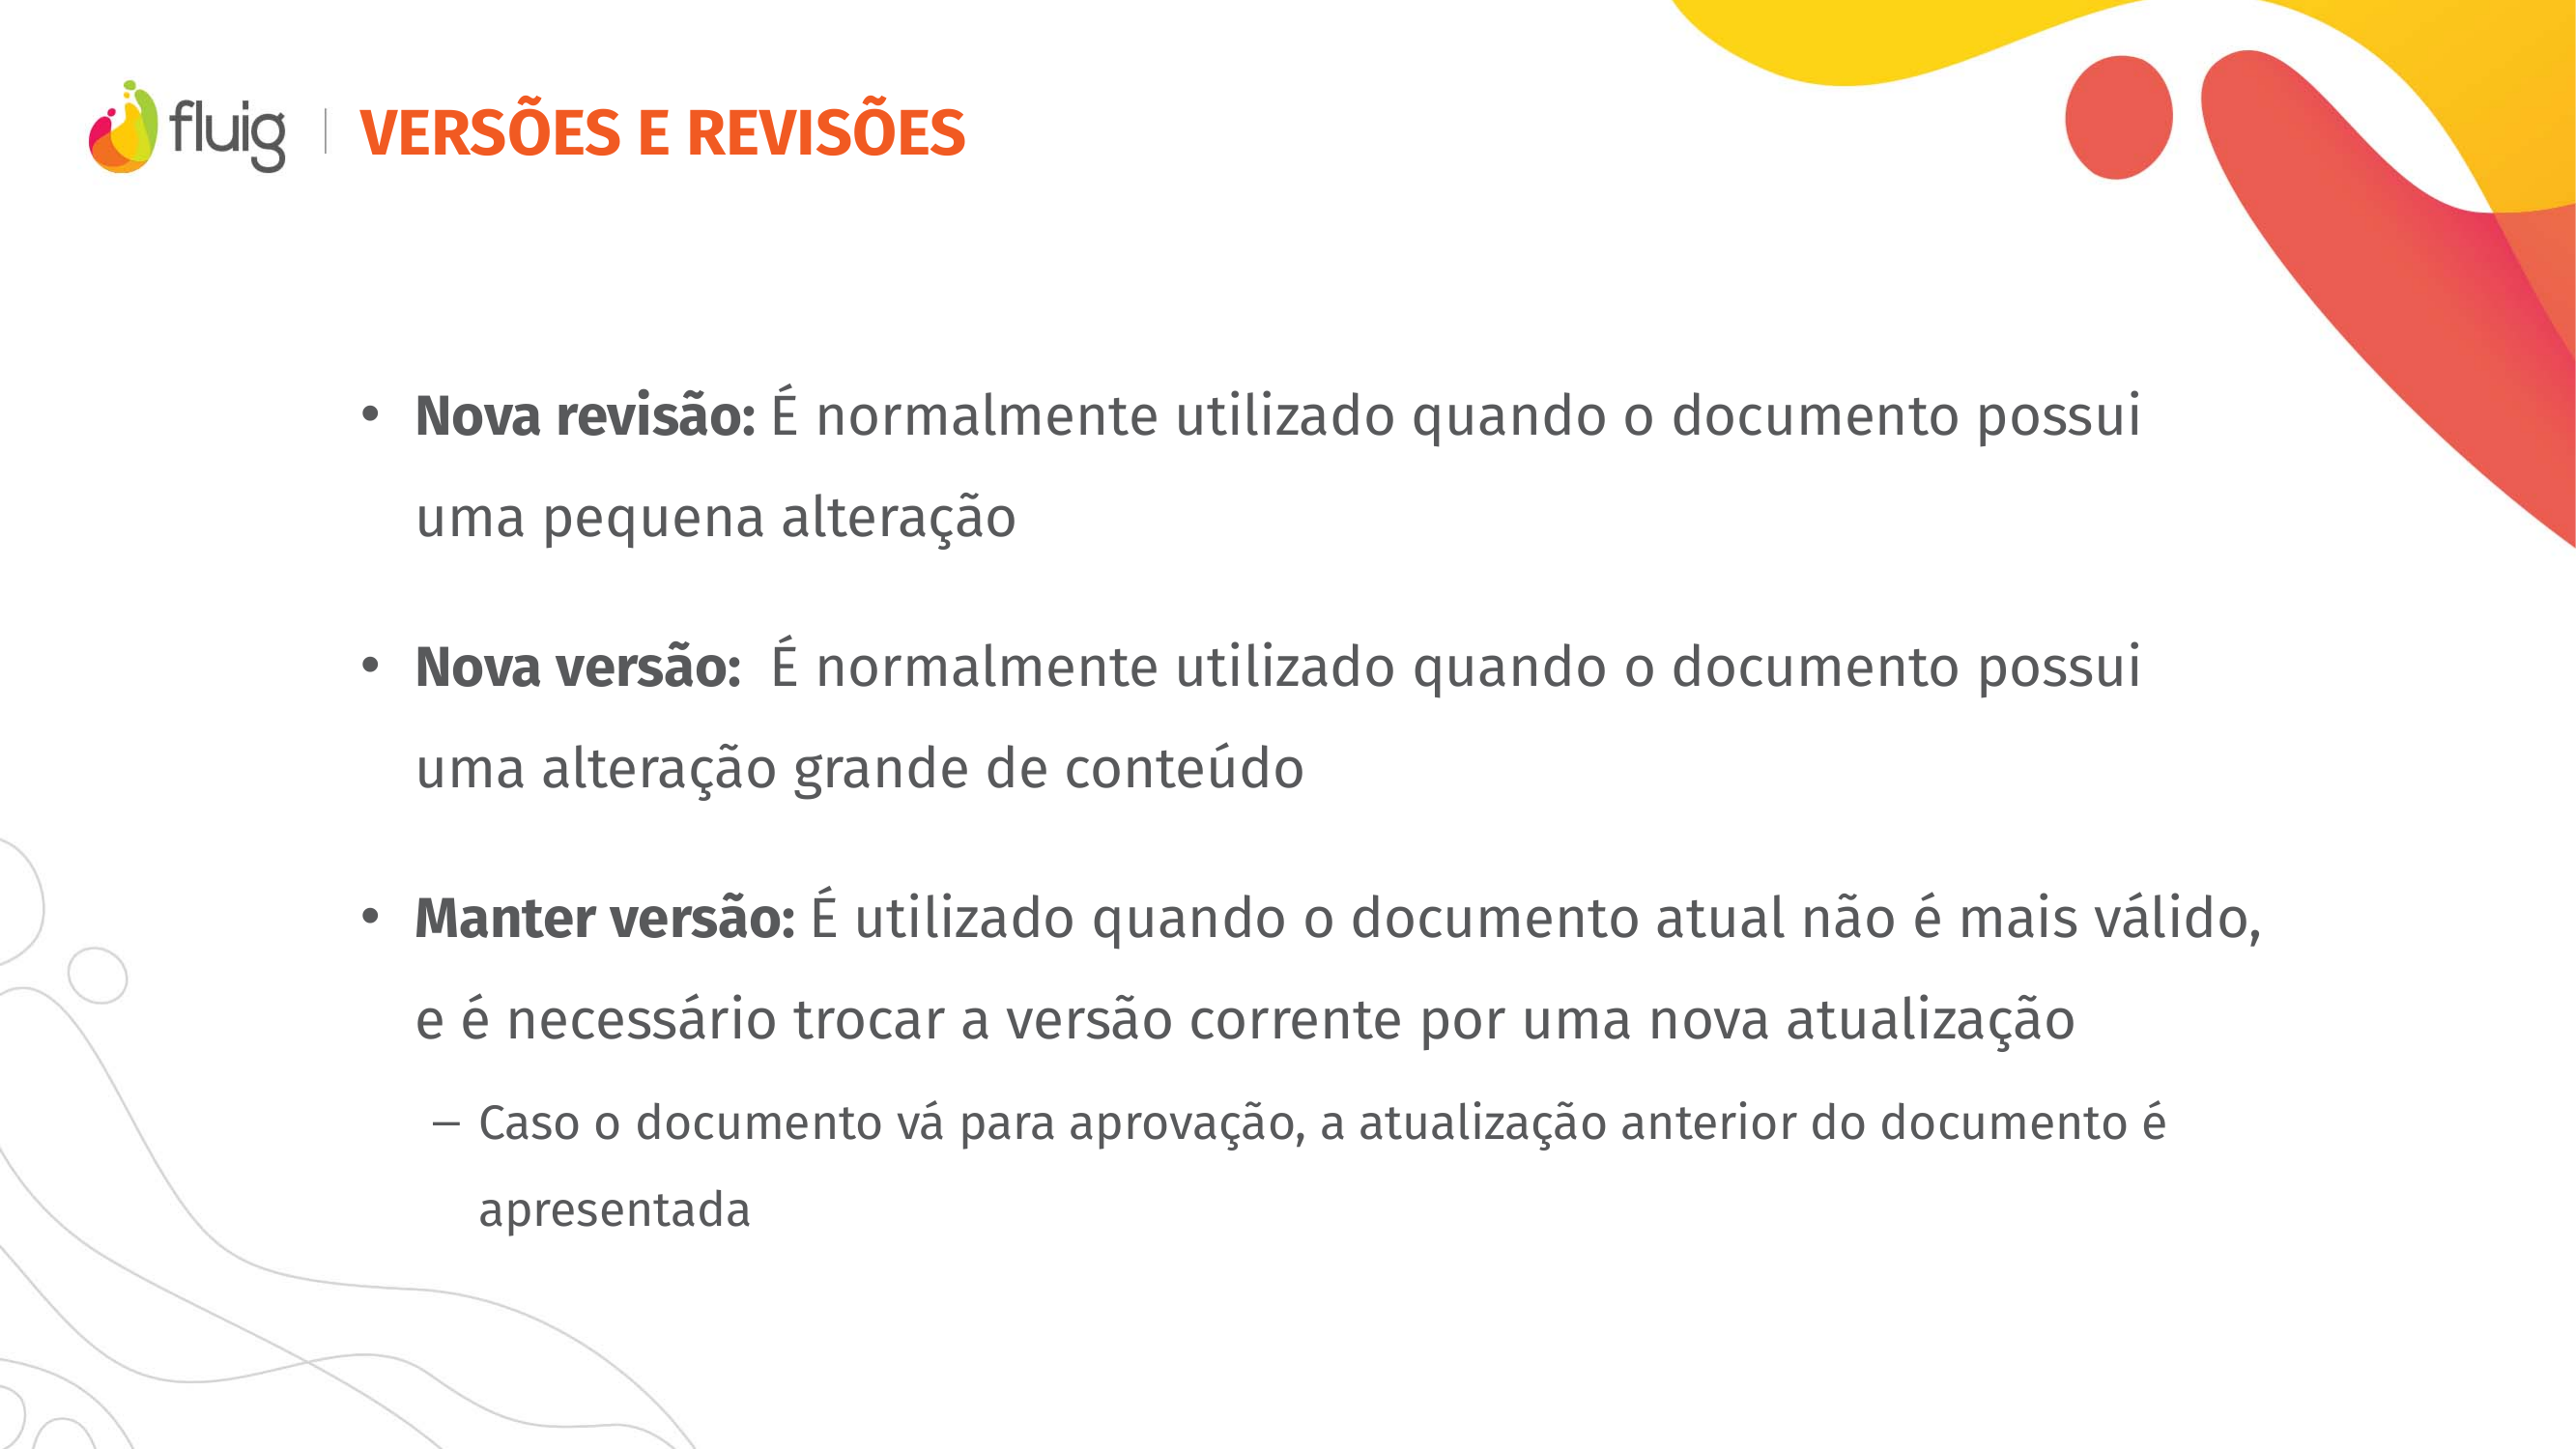

# Versões e revisões
Nova revisão: É normalmente utilizado quando o documento possui uma pequena alteração
Nova versão:  É normalmente utilizado quando o documento possui uma alteração grande de conteúdo
Manter versão: É utilizado quando o documento atual não é mais válido, e é necessário trocar a versão corrente por uma nova atualização
Caso o documento vá para aprovação, a atualização anterior do documento é apresentada